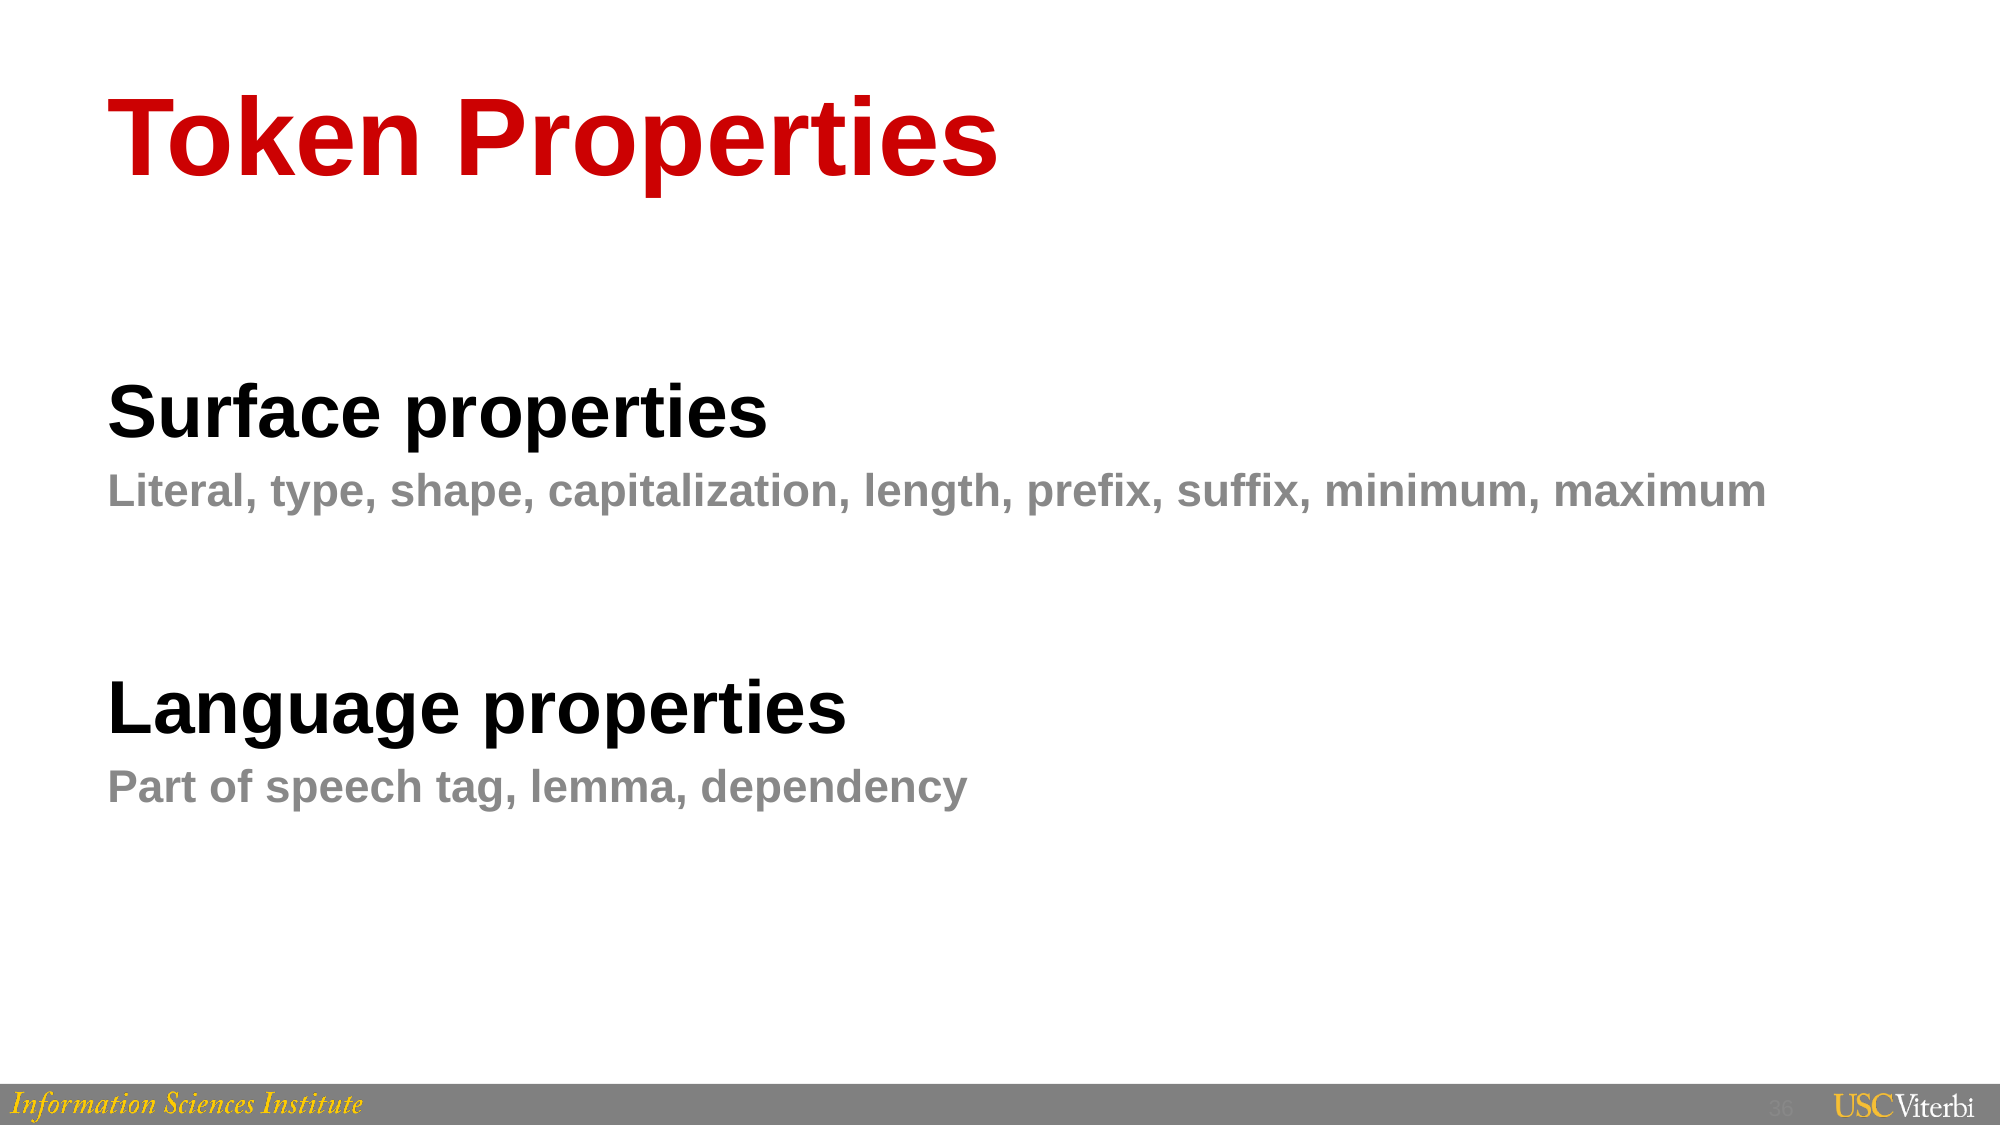

# Token Properties
Surface properties
Literal, type, shape, capitalization, length, prefix, suffix, minimum, maximum

Language properties
Part of speech tag, lemma, dependency
36